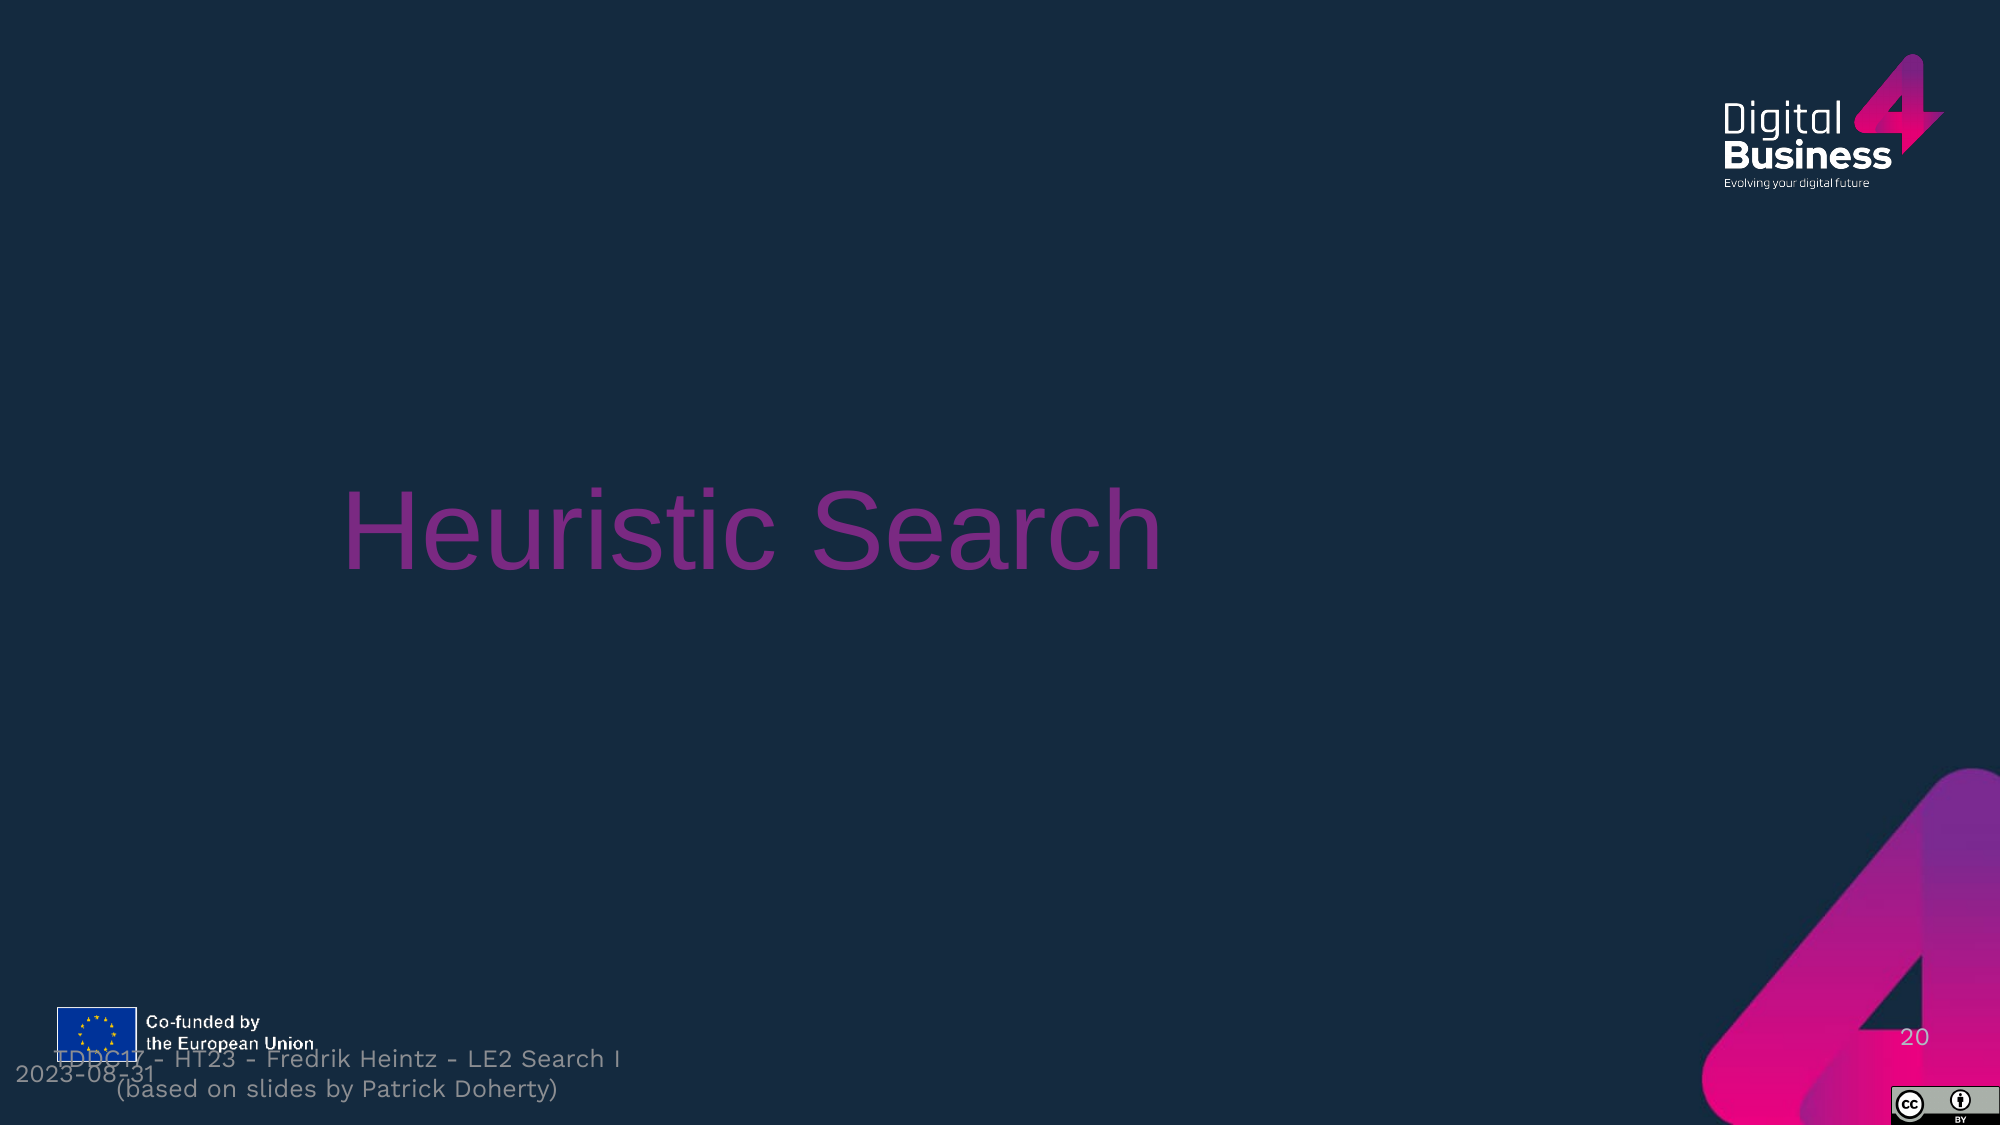

# Heuristic Search
20
2023-08-31
TDDC17 - HT23 - Fredrik Heintz - LE2 Search I (based on slides by Patrick Doherty)